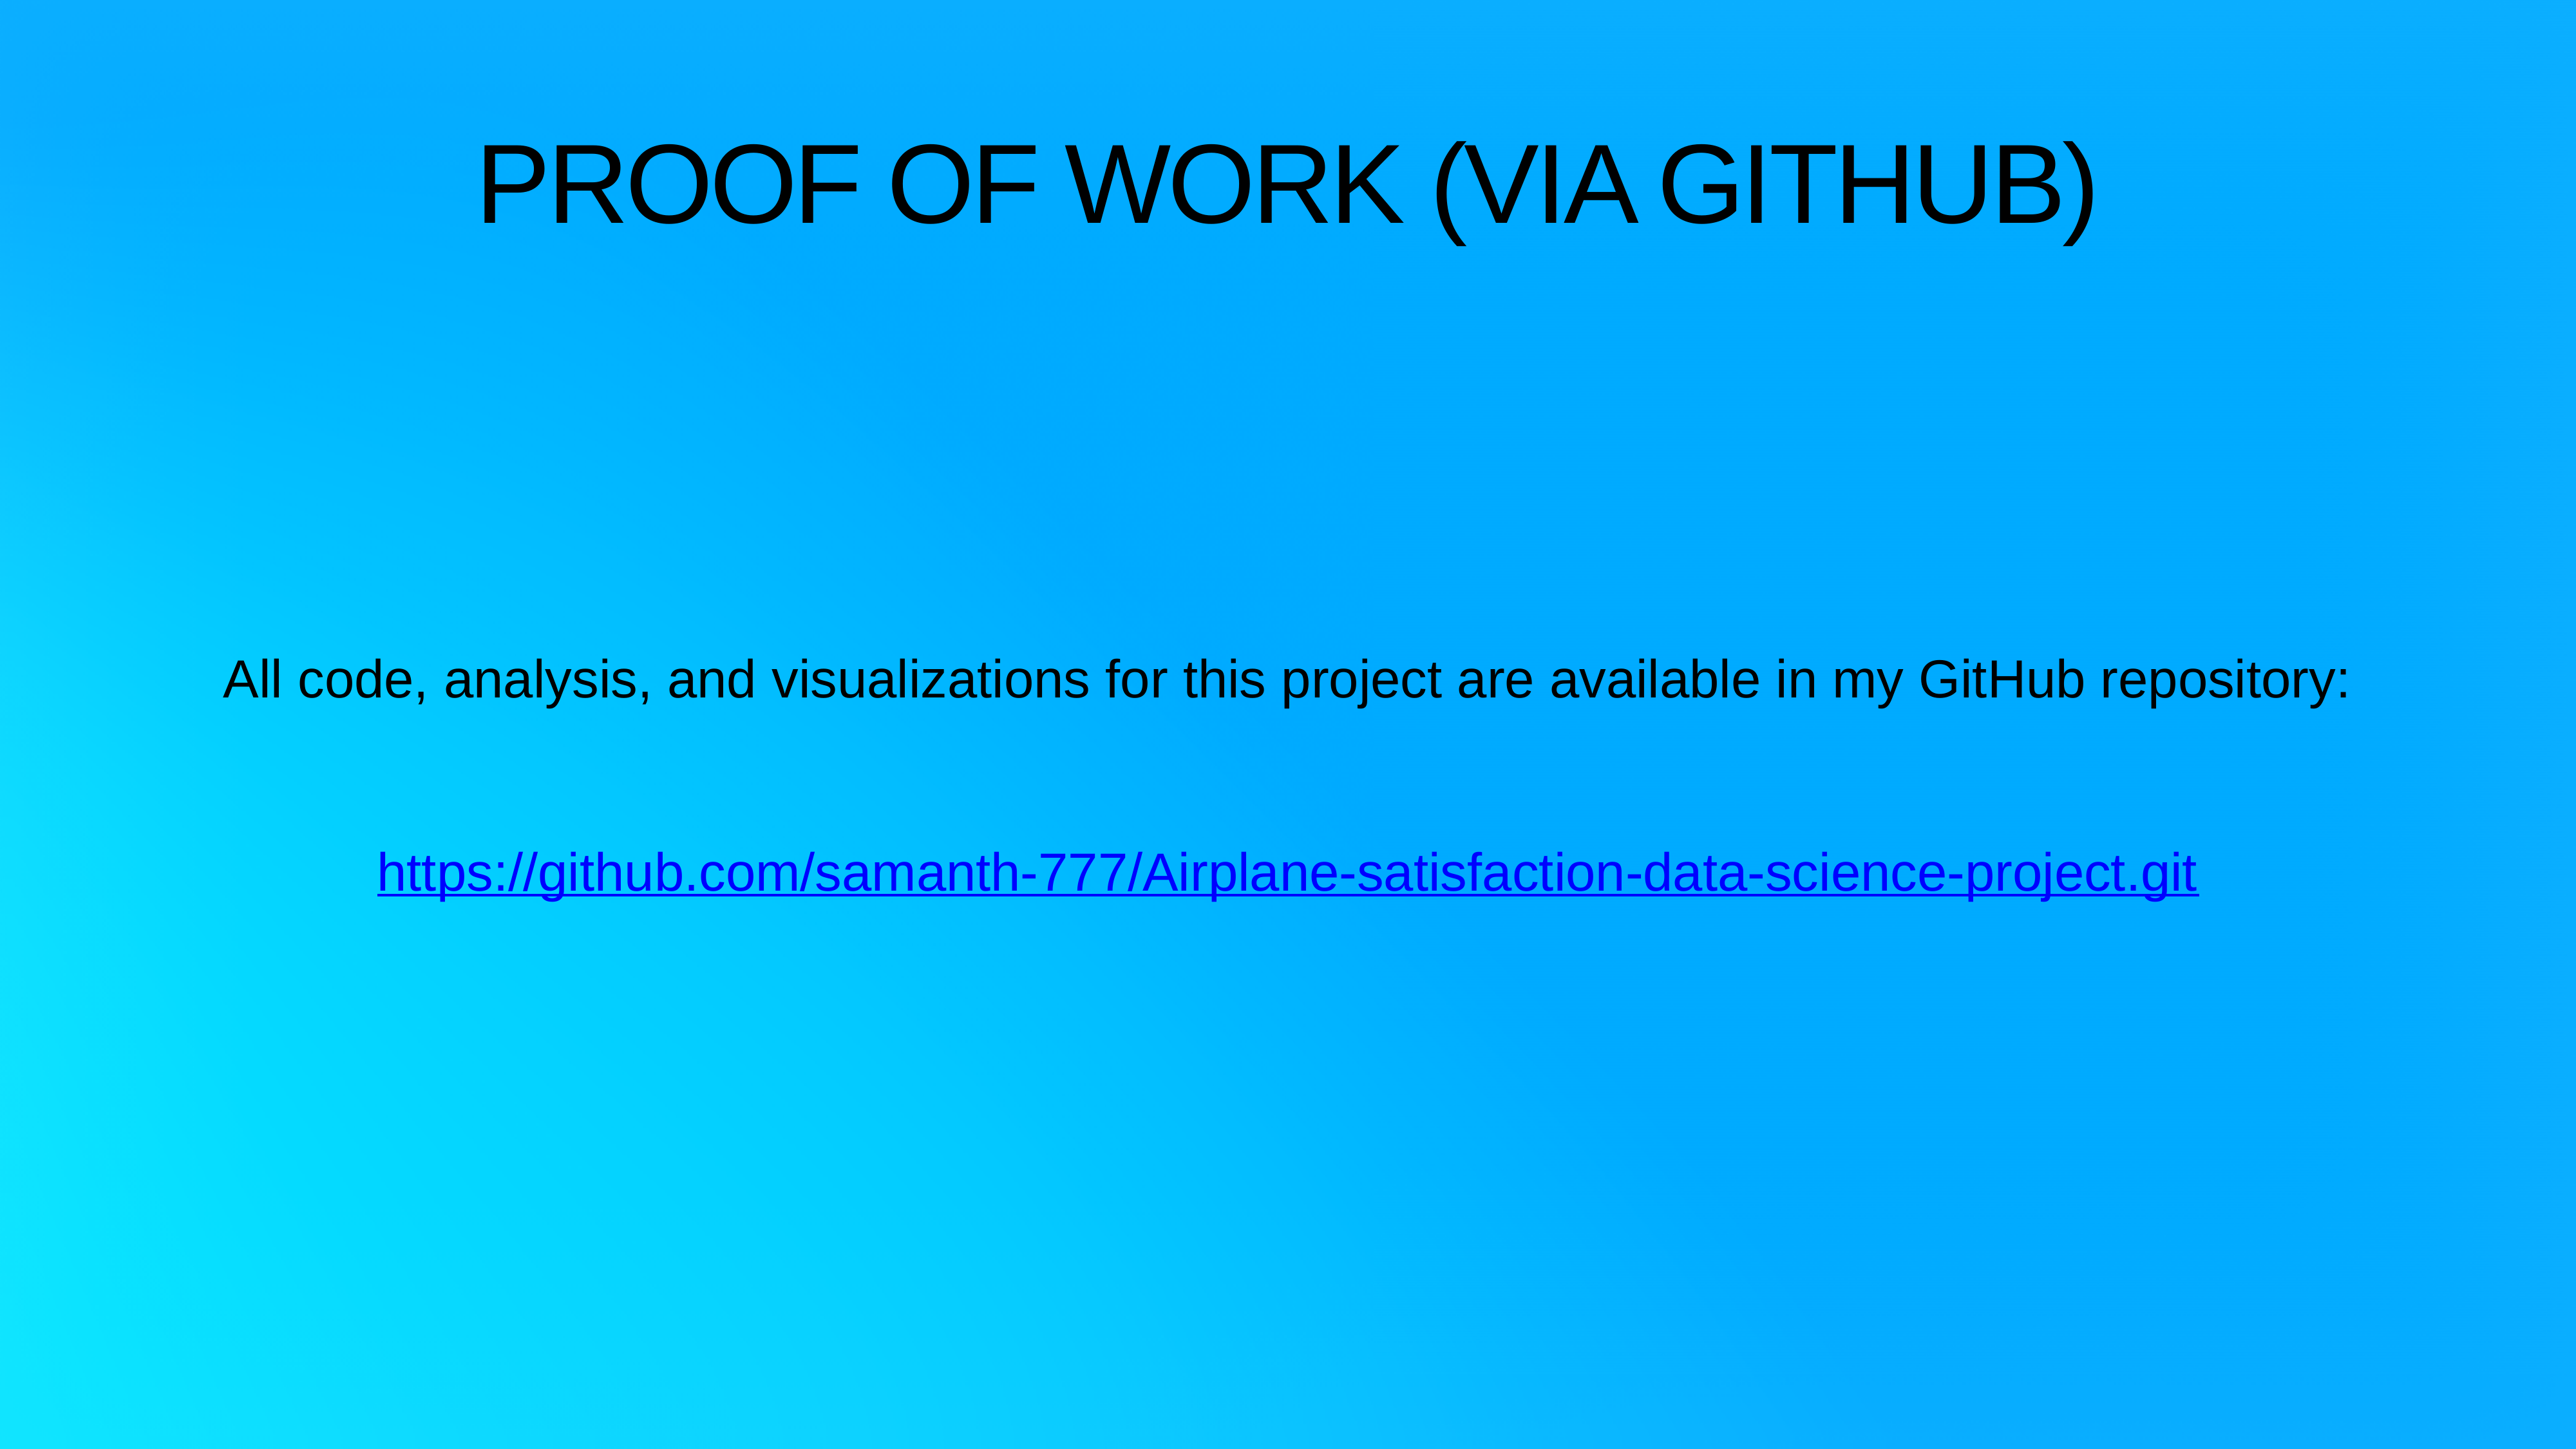

# Proof of Work (via GitHub)

All code, analysis, and visualizations for this project are available in my GitHub repository:

https://github.com/samanth-777/Airplane-satisfaction-data-science-project.git